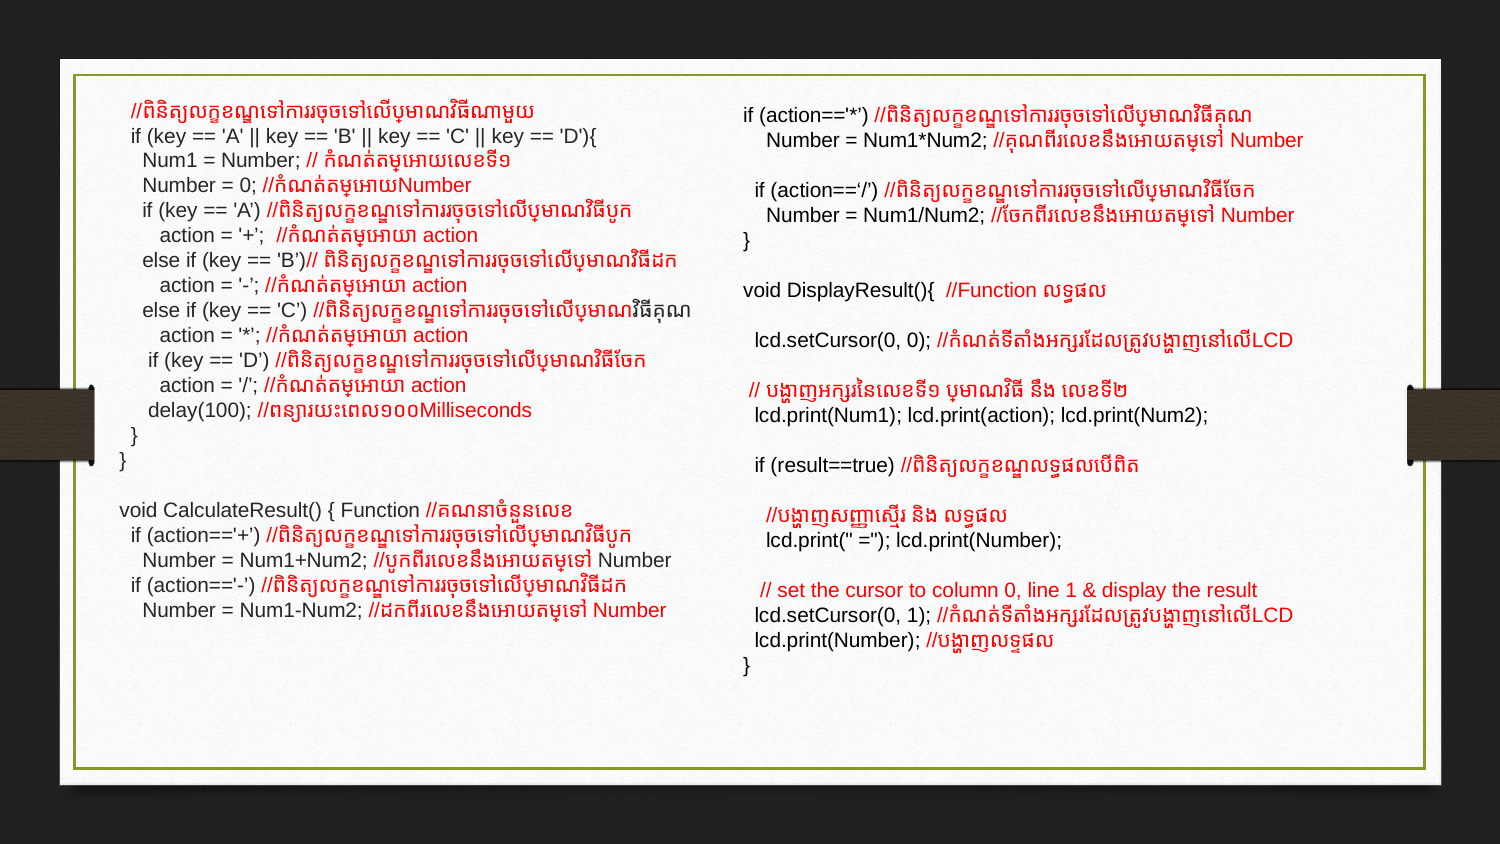

//ពិនិត្យលក្ខខណ្ឌទៅការរចុចទៅលើប្រមាណវិធីណាមួយ
  if (key == 'A' || key == 'B' || key == 'C' || key == 'D'){
    Num1 = Number; // កំណត់តម្លៃអោយលេខទី១
    Number = 0; //កំណត់តម្លៃអោយNumber
    if (key == 'A’) //ពិនិត្យលក្ខខណ្ឌទៅការរចុចទៅលើប្រមាណវិធីបូក
       action = '+’;  //កំណត់តម្លៃអោយា action
    else if (key == 'B’)// ពិនិត្យលក្ខខណ្ឌទៅការរចុចទៅលើប្រមាណវិធីដក
       action = '-’; //កំណត់តម្លៃអោយា action
    else if (key == 'C’) //ពិនិត្យលក្ខខណ្ឌទៅការរចុចទៅលើប្រមាណវិធីគុណ
       action = '*’; //កំណត់តម្លៃអោយា action
     if (key == 'D’) //ពិនិត្យលក្ខខណ្ឌទៅការរចុចទៅលើប្រមាណវិធីចែក
       action = '/’; //កំណត់តម្លៃអោយា action
     delay(100); //ពន្យារយះពេល១០០Milliseconds
  }
}

void CalculateResult() { Function //គណនាចំនួនលេខ
  if (action=='+’) //ពិនិត្យលក្ខខណ្ឌទៅការរចុចទៅលើប្រមាណវិធីបូក
    Number = Num1+Num2; //បូកពីរលេខនឹងអោយតម្លៃទៅ Number
  if (action=='-’) //ពិនិត្យលក្ខខណ្ឌទៅការរចុចទៅលើប្រមាណវិធីដក
    Number = Num1-Num2; //ដកពីរលេខនឹងអោយតម្លៃទៅ Number
if (action=='*’) //ពិនិត្យលក្ខខណ្ឌទៅការរចុចទៅលើប្រមាណវិធីគុណ
    Number = Num1*Num2; //គុណពីរលេខនឹងអោយតម្លៃទៅ Number

  if (action==‘/’) //ពិនិត្យលក្ខខណ្ឌទៅការរចុចទៅលើប្រមាណវិធីចែក
    Number = Num1/Num2; //ចែកពីរលេខនឹងអោយតម្លៃទៅ Number
}

void DisplayResult(){  //Function លទ្ធផល

  lcd.setCursor(0, 0); //កំណត់ទីតាំងអក្សរដែលត្រូវបង្ហាញនៅលើLCD

 // បង្ហាញអក្សរនៃលេខទី១ ប្រមាណវិធី នឹង លេខទី២
  lcd.print(Num1); lcd.print(action); lcd.print(Num2);

  if (result==true) //ពិនិត្យលក្ខខណ្ឌលទ្ធផលបើពិត
    //បង្ហាញសញ្ញាស្មើរ និង លទ្ធផល
    lcd.print(" ="); lcd.print(Number);

   // set the cursor to column 0, line 1 & display the result
  lcd.setCursor(0, 1); //កំណត់ទីតាំងអក្សរដែលត្រូវបង្ហាញនៅលើLCD
  lcd.print(Number); //បង្ហាញលទ្ទផល
}